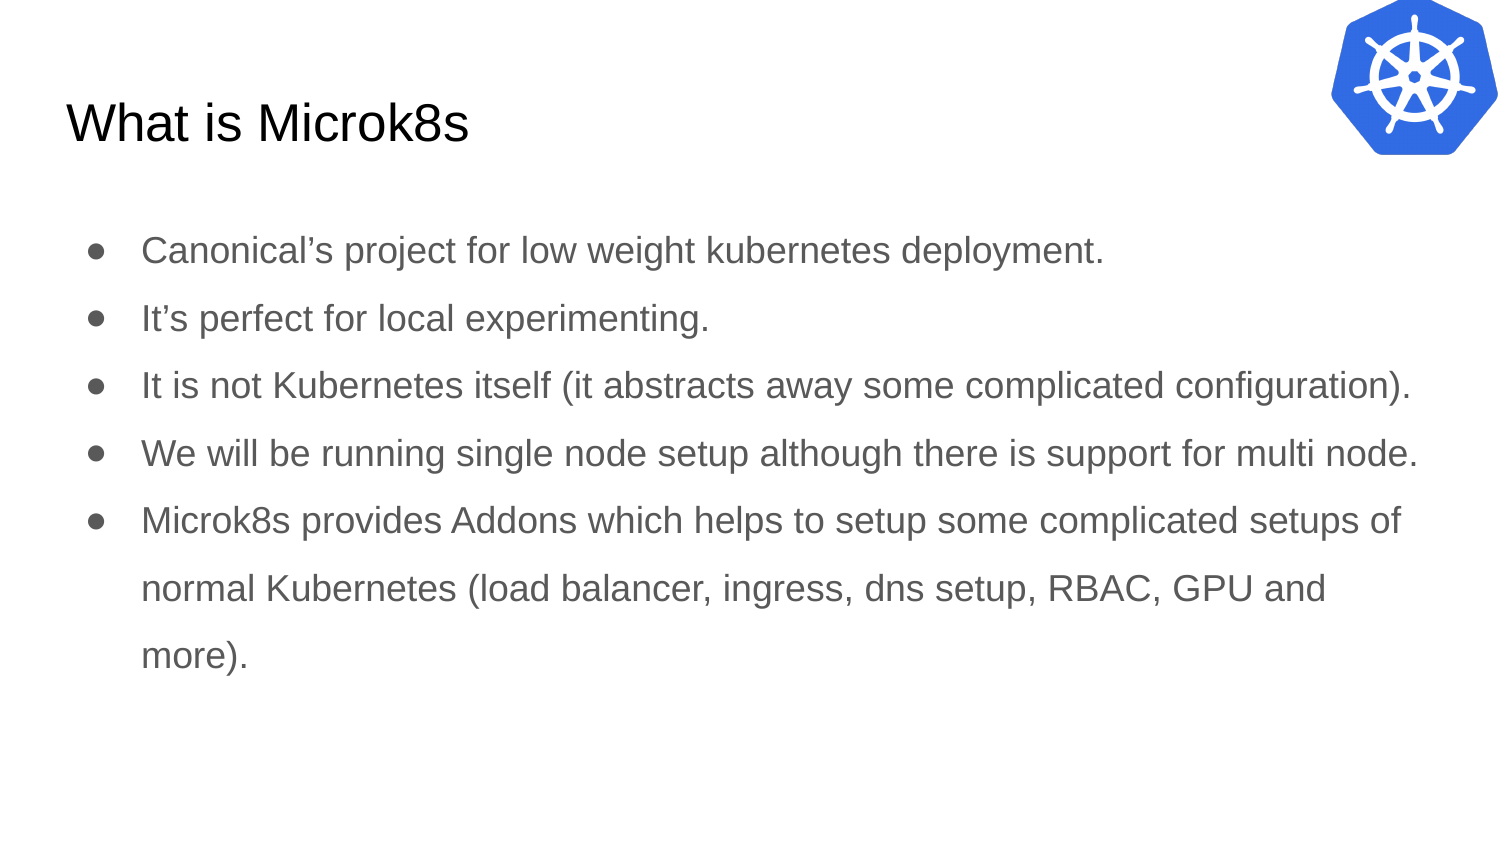

# What is Microk8s
Canonical’s project for low weight kubernetes deployment.
It’s perfect for local experimenting.
It is not Kubernetes itself (it abstracts away some complicated configuration).
We will be running single node setup although there is support for multi node.
Microk8s provides Addons which helps to setup some complicated setups of normal Kubernetes (load balancer, ingress, dns setup, RBAC, GPU and more).